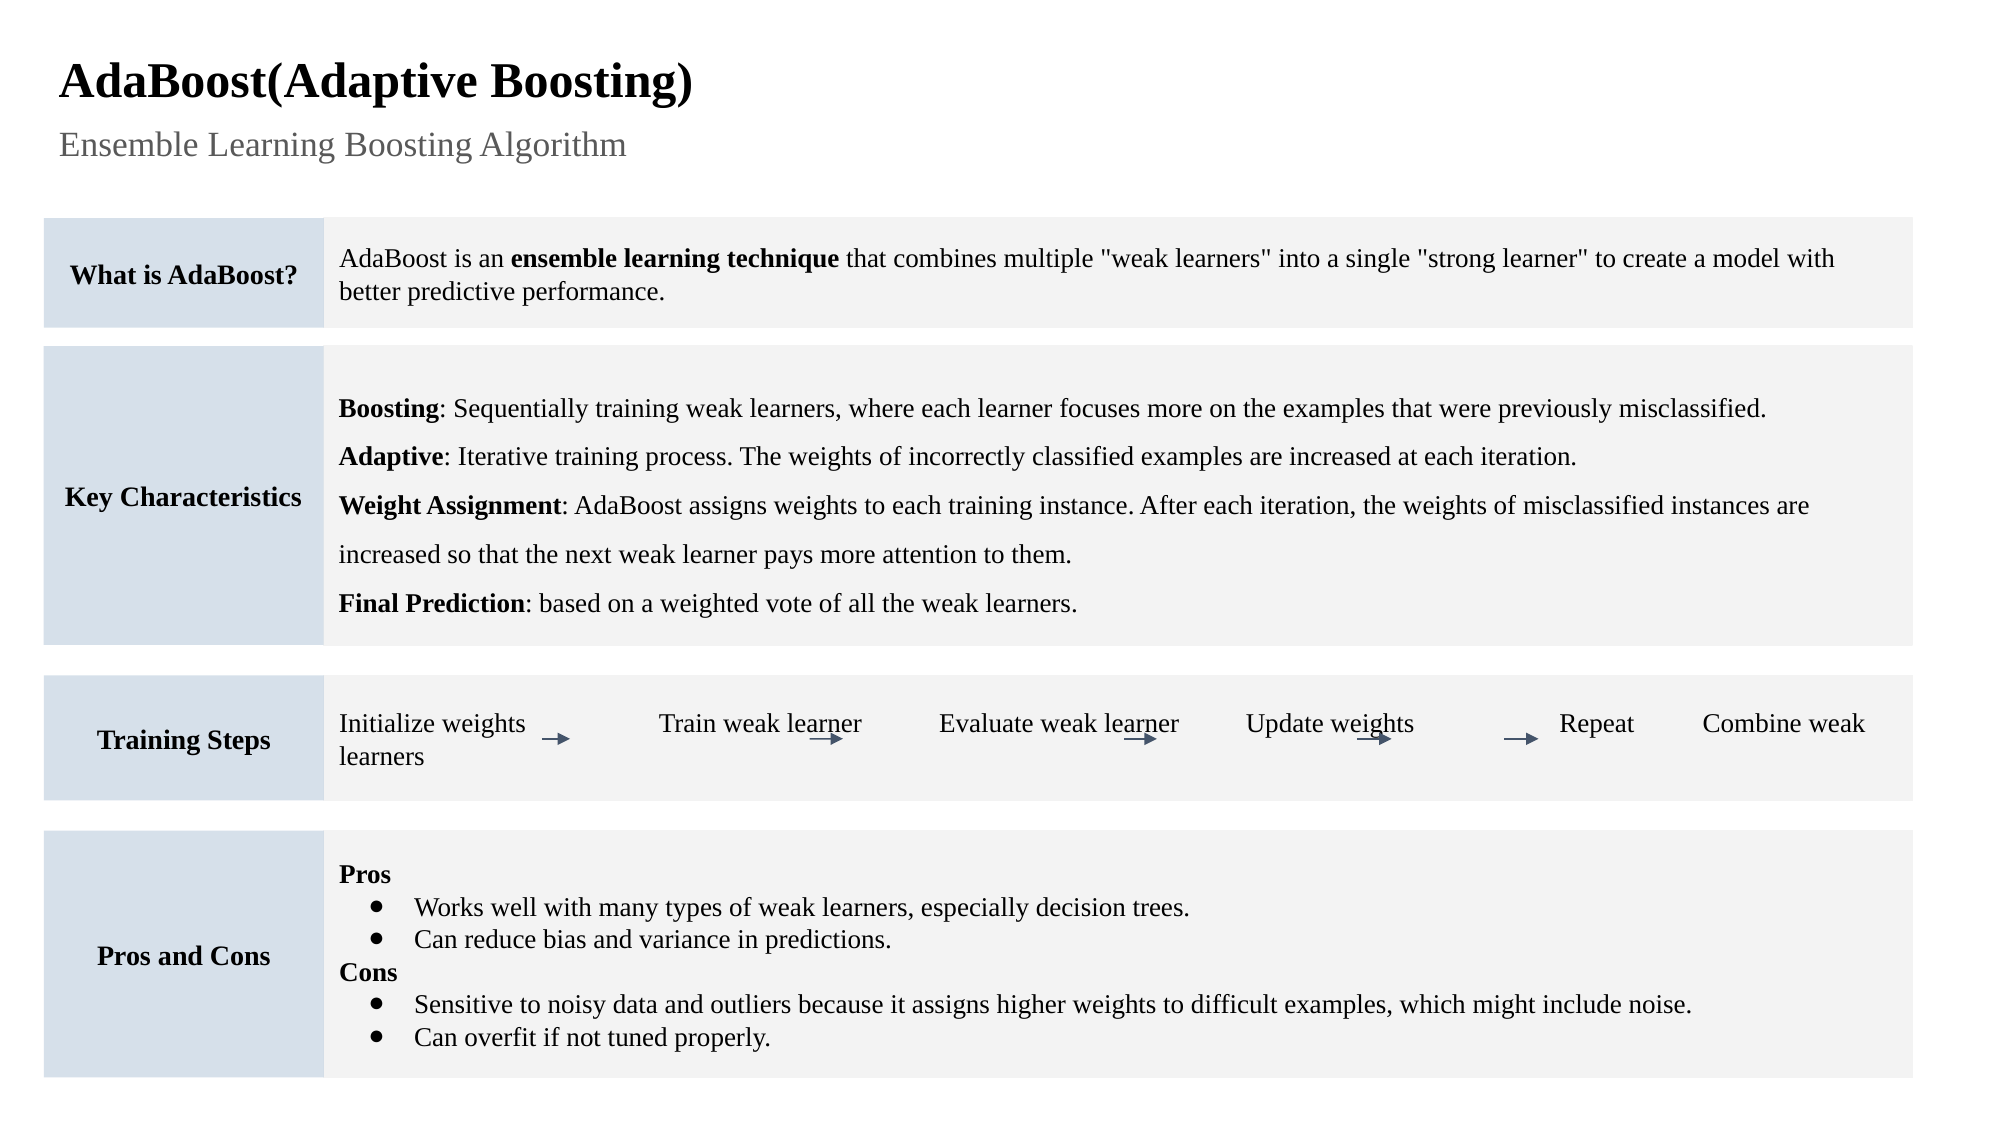

AdaBoost(Adaptive Boosting)
Ensemble Learning Boosting Algorithm
What is AdaBoost?
AdaBoost is an ensemble learning technique that combines multiple "weak learners" into a single "strong learner" to create a model with better predictive performance.
Key Characteristics
Boosting: Sequentially training weak learners, where each learner focuses more on the examples that were previously misclassified.
Adaptive: Iterative training process. The weights of incorrectly classified examples are increased at each iteration.
Weight Assignment: AdaBoost assigns weights to each training instance. After each iteration, the weights of misclassified instances are increased so that the next weak learner pays more attention to them.
Final Prediction: based on a weighted vote of all the weak learners.
Training Steps
Initialize weights 	   Train weak learner 	Evaluate weak learner 	 Update weights 	   Repeat 	  Combine weak learners
Pros and Cons
Pros
Works well with many types of weak learners, especially decision trees.
Can reduce bias and variance in predictions.
Cons
Sensitive to noisy data and outliers because it assigns higher weights to difficult examples, which might include noise.
Can overfit if not tuned properly.